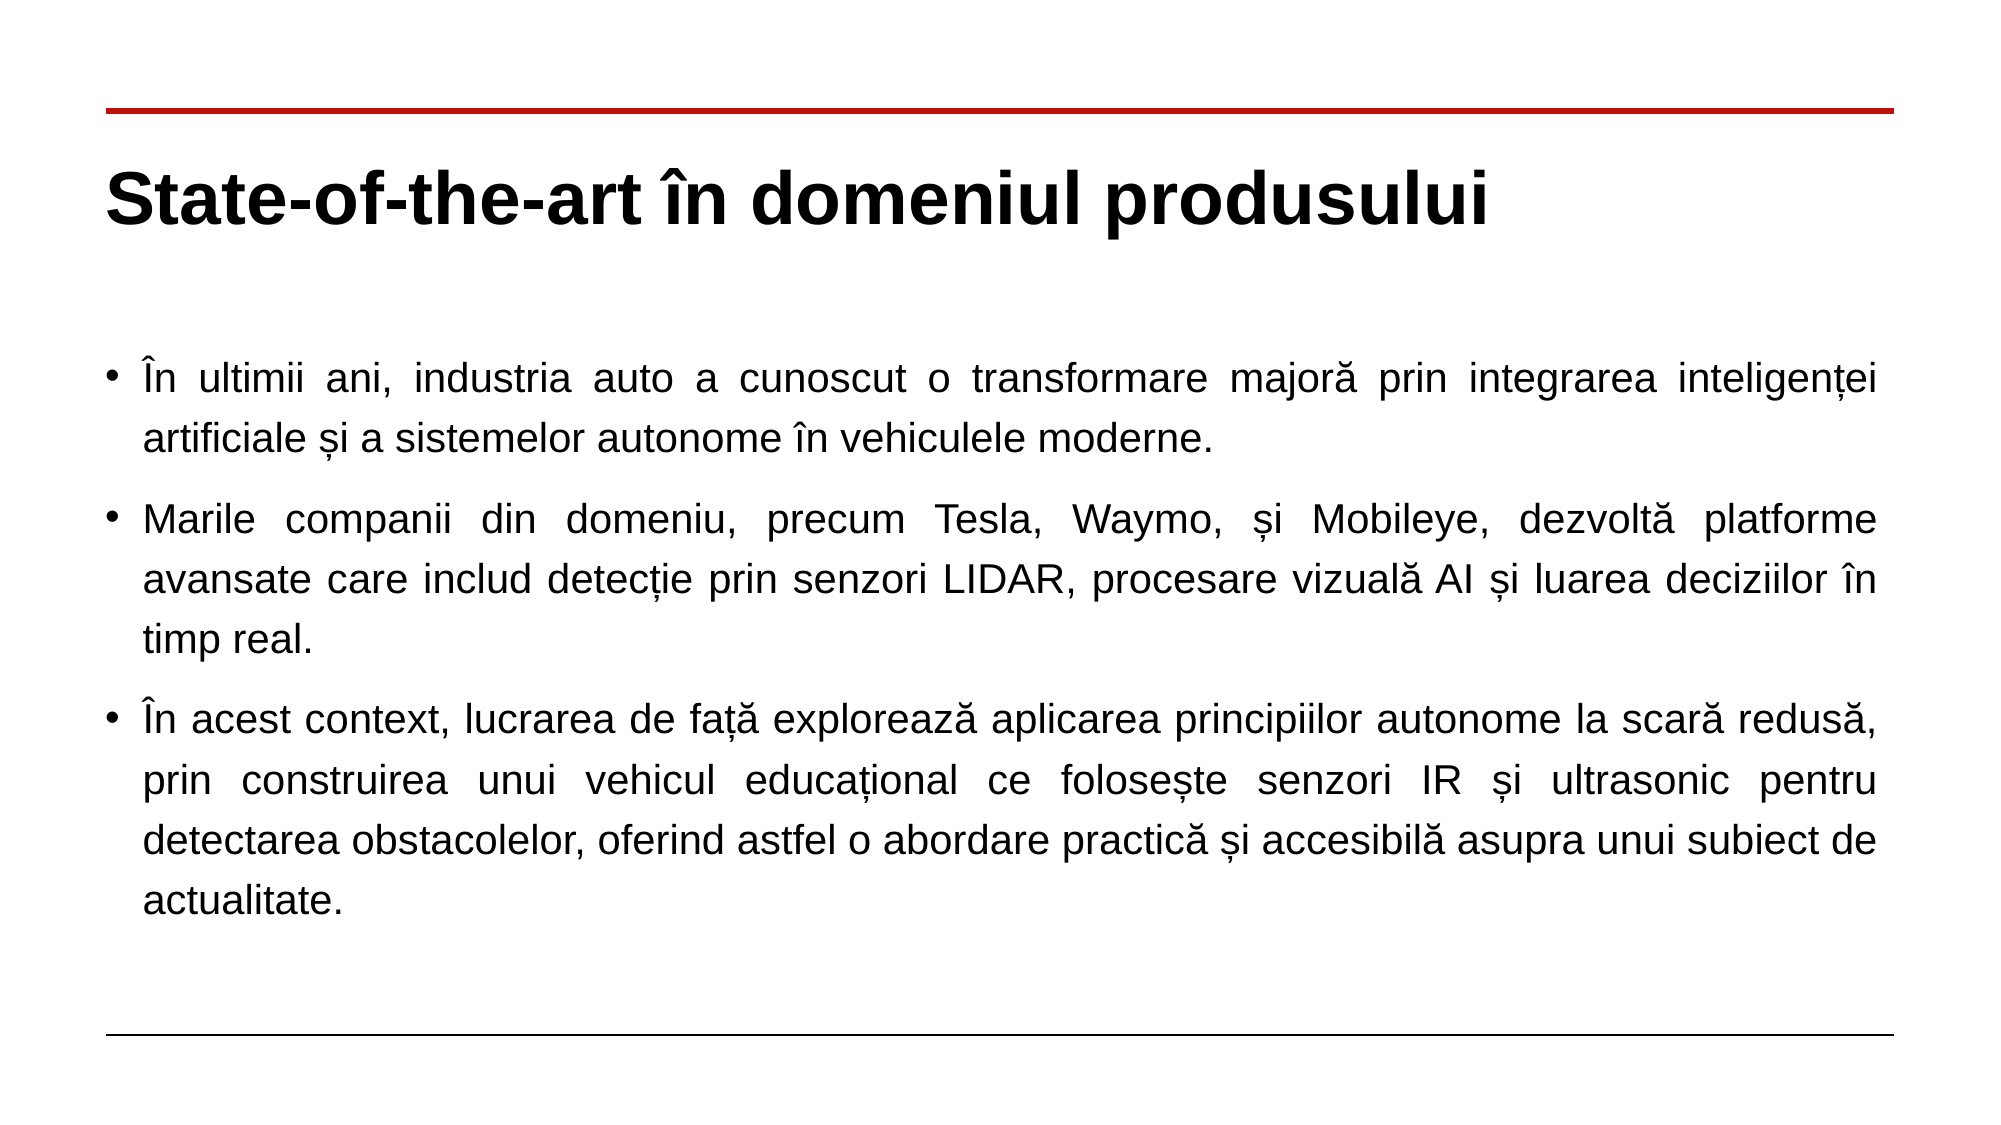

# State-of-the-art în domeniul produsului

În ultimii ani, industria auto a cunoscut o transformare majoră prin integrarea inteligenței artificiale și a sistemelor autonome în vehiculele moderne.
Marile companii din domeniu, precum Tesla, Waymo, și Mobileye, dezvoltă platforme avansate care includ detecție prin senzori LIDAR, procesare vizuală AI și luarea deciziilor în timp real.
În acest context, lucrarea de față explorează aplicarea principiilor autonome la scară redusă, prin construirea unui vehicul educațional ce folosește senzori IR și ultrasonic pentru detectarea obstacolelor, oferind astfel o abordare practică și accesibilă asupra unui subiect de actualitate.